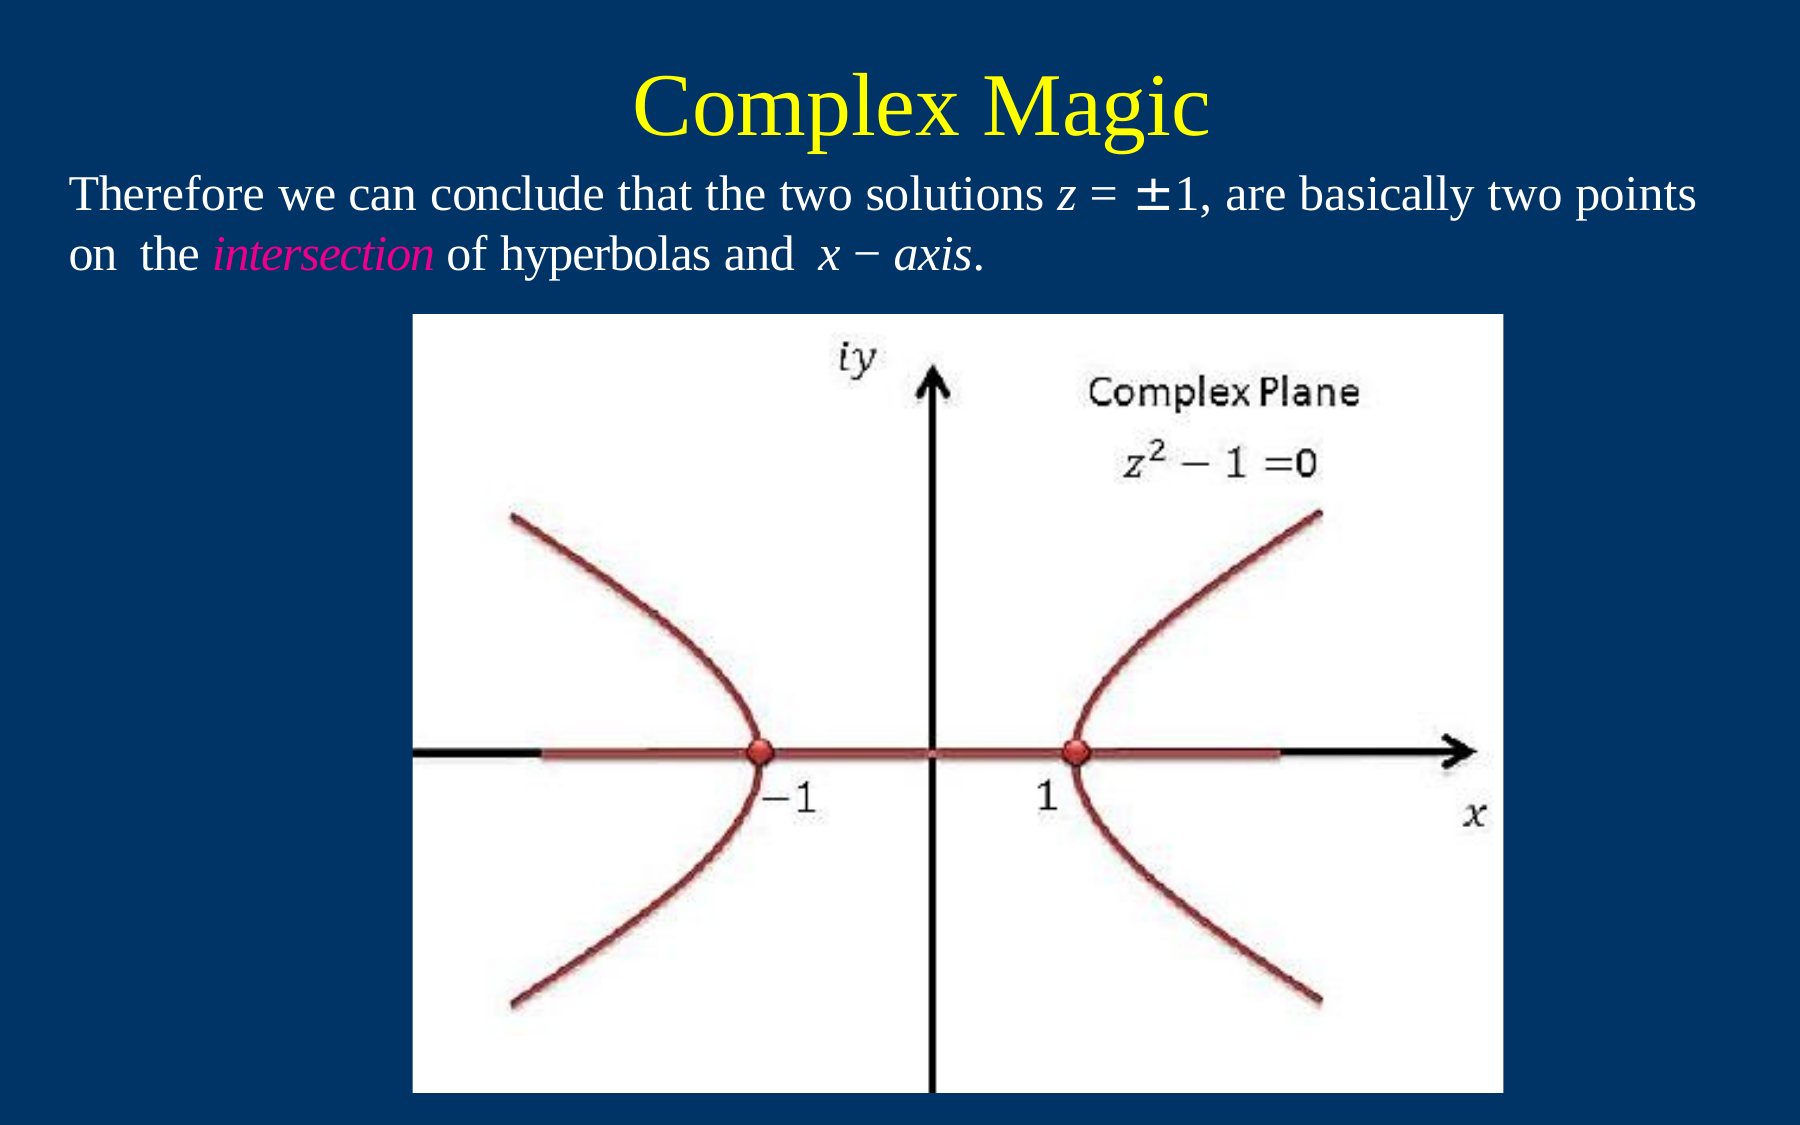

Complex Magic
Therefore we can conclude that the two solutions z = ±1, are basically two points on  the intersection of hyperbolas and  x − axis.